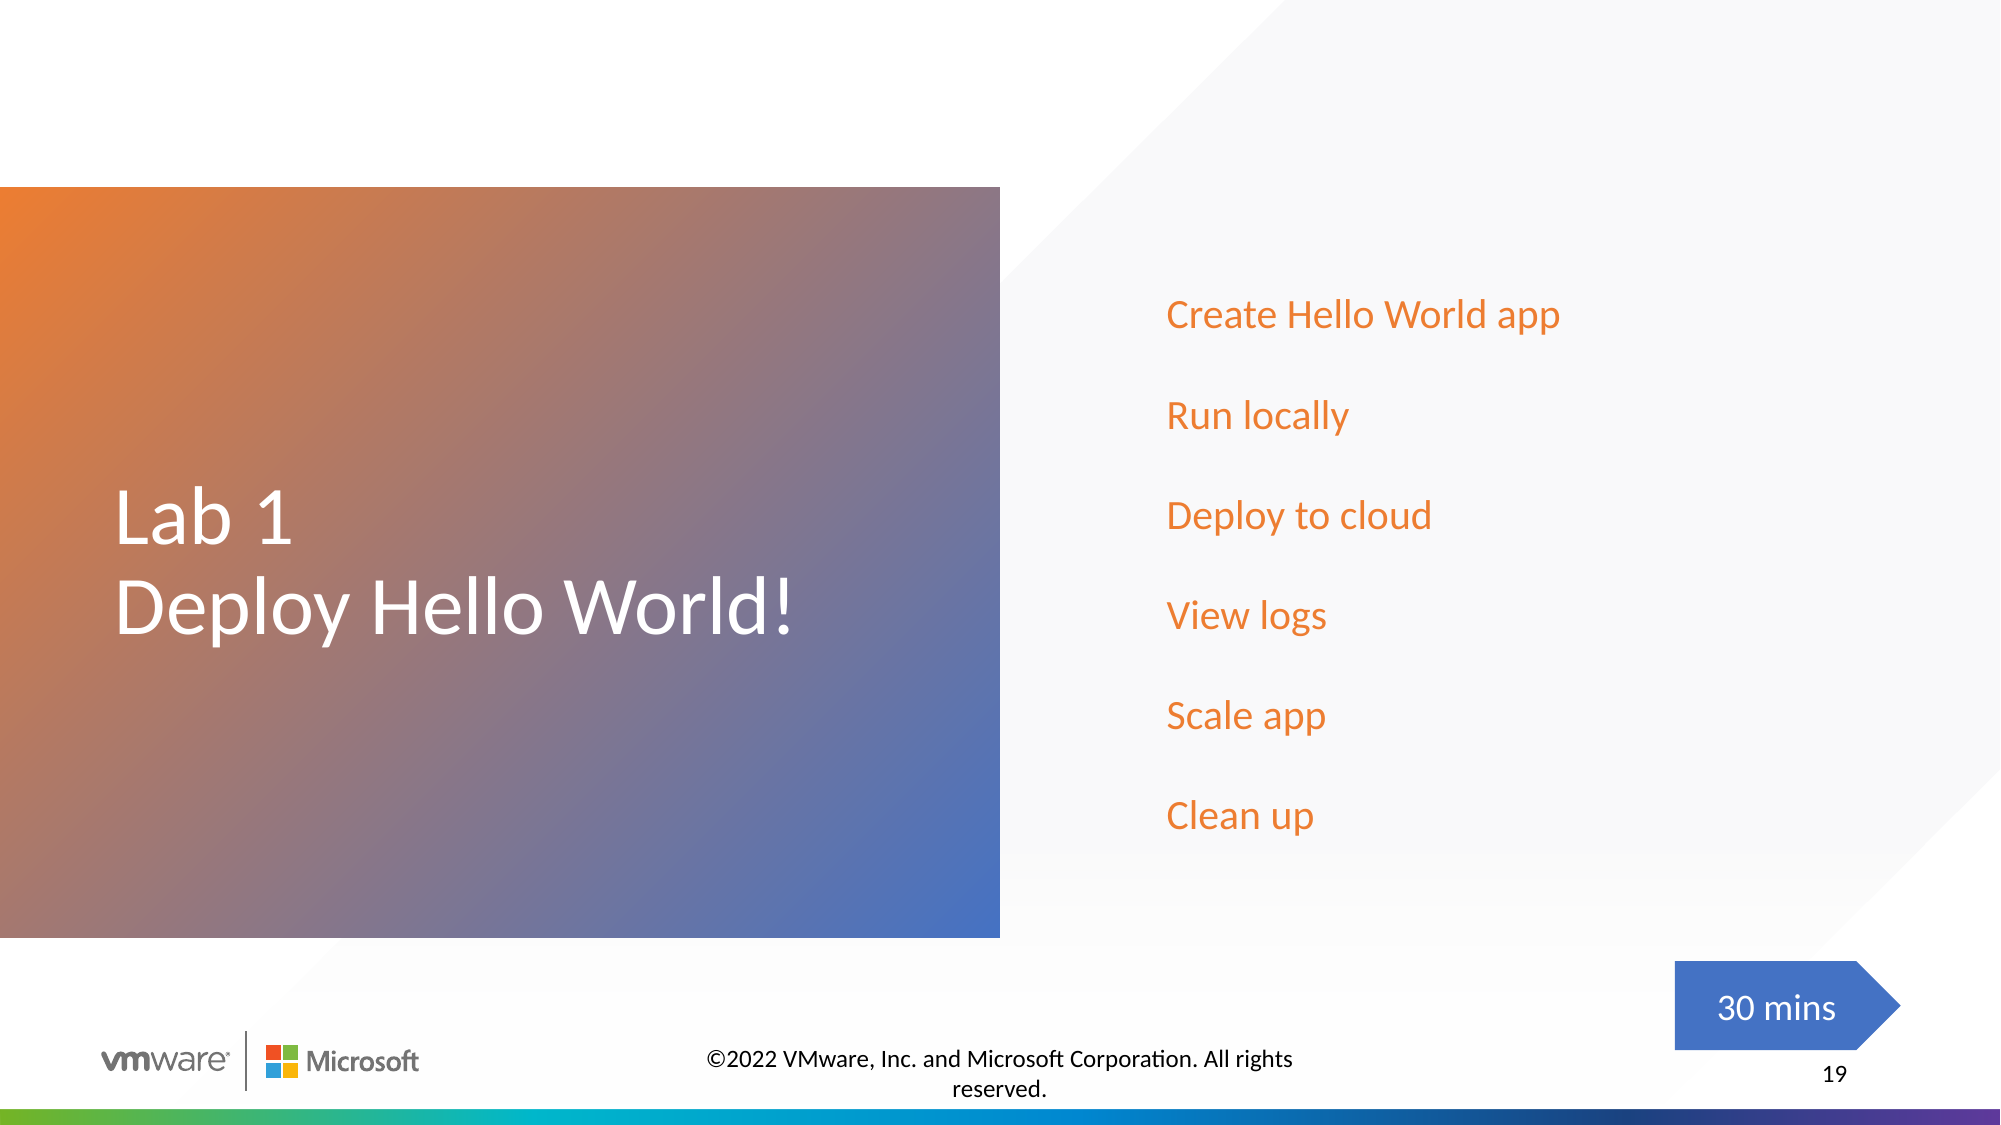

Create Hello World app

Run locally

Deploy to cloud

View logs

Scale app

Clean up
# Lab 1 Deploy Hello World!

30 mins
©2022 VMware, Inc. and Microsoft Corporation. All rights reserved.
19